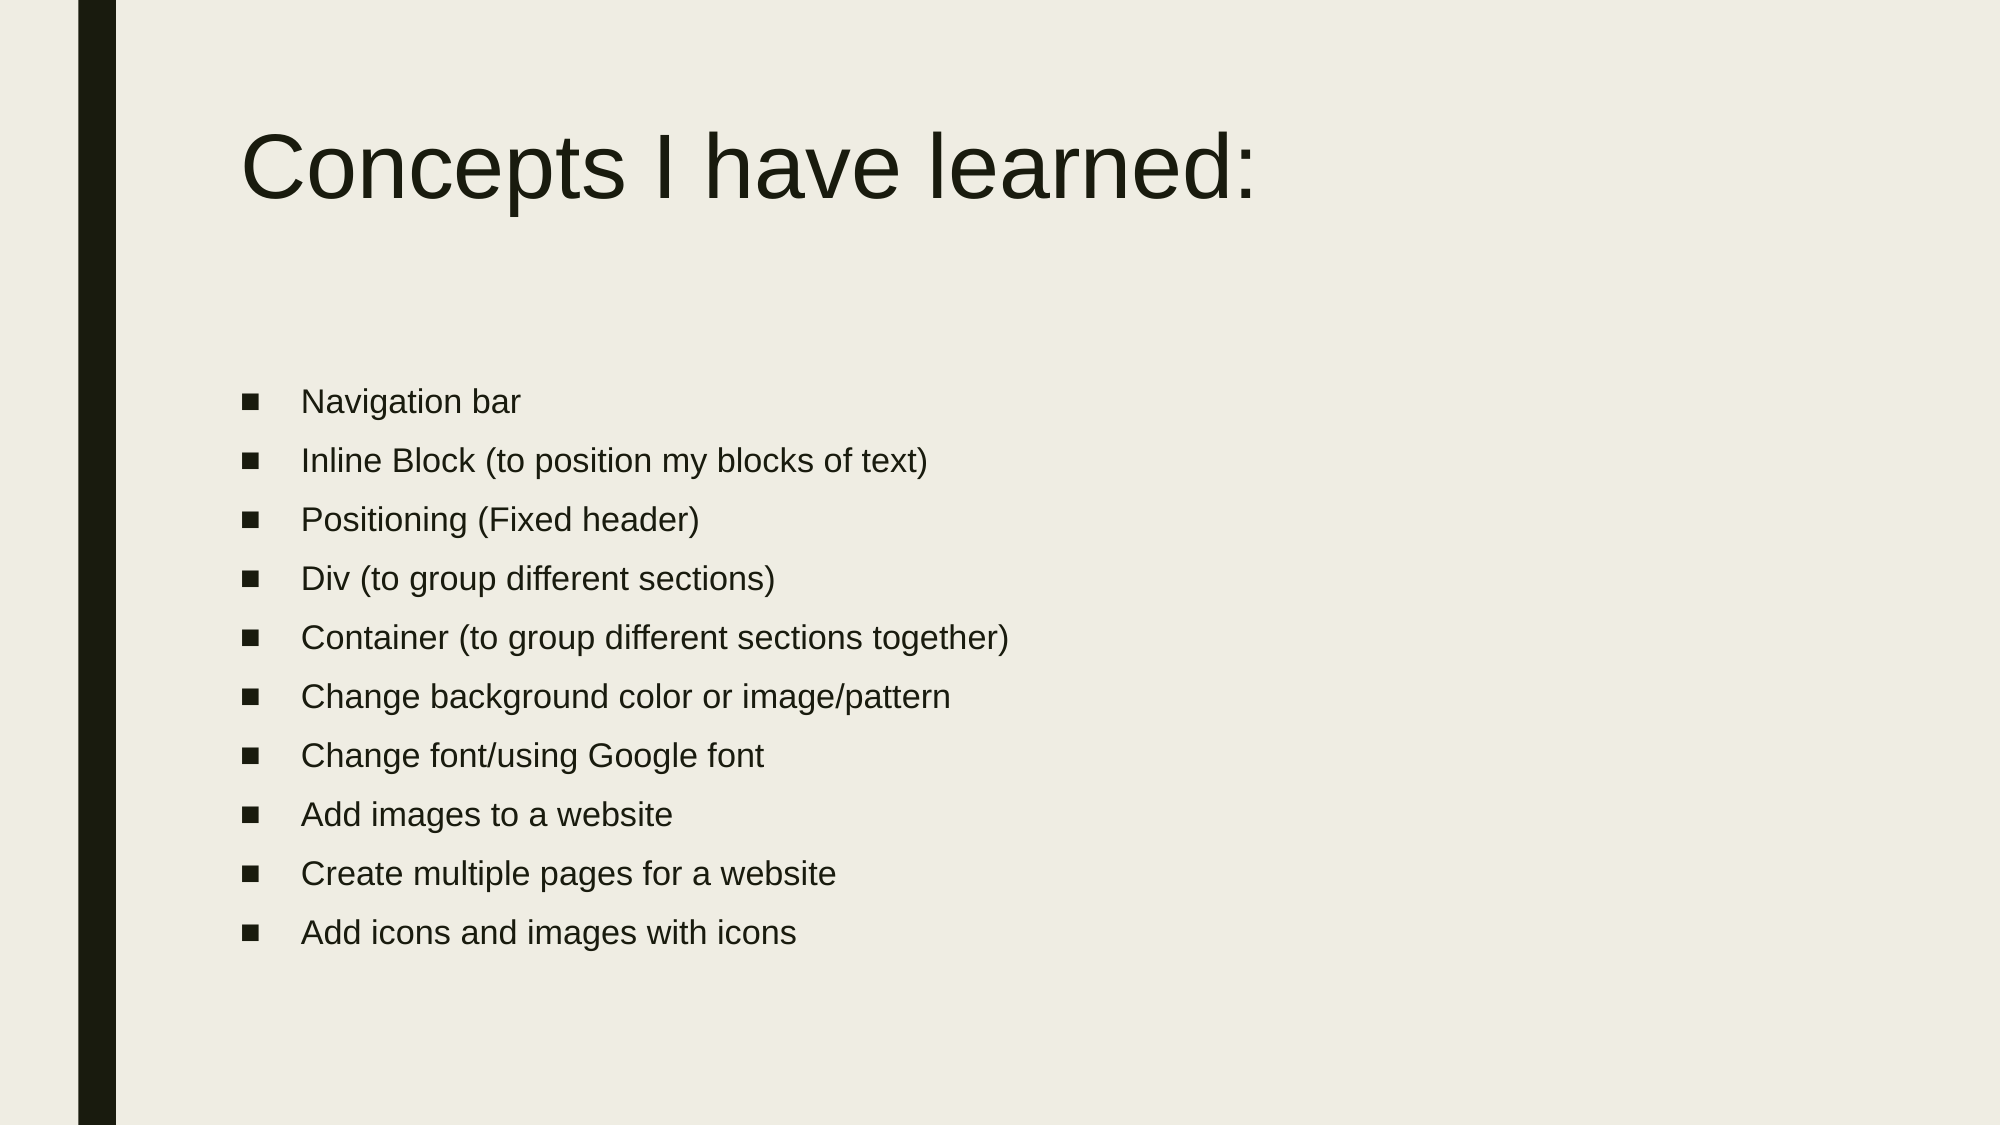

# Concepts I have learned:
Navigation bar
Inline Block (to position my blocks of text)
Positioning (Fixed header)
Div (to group different sections)
Container (to group different sections together)
Change background color or image/pattern
Change font/using Google font
Add images to a website
Create multiple pages for a website
Add icons and images with icons